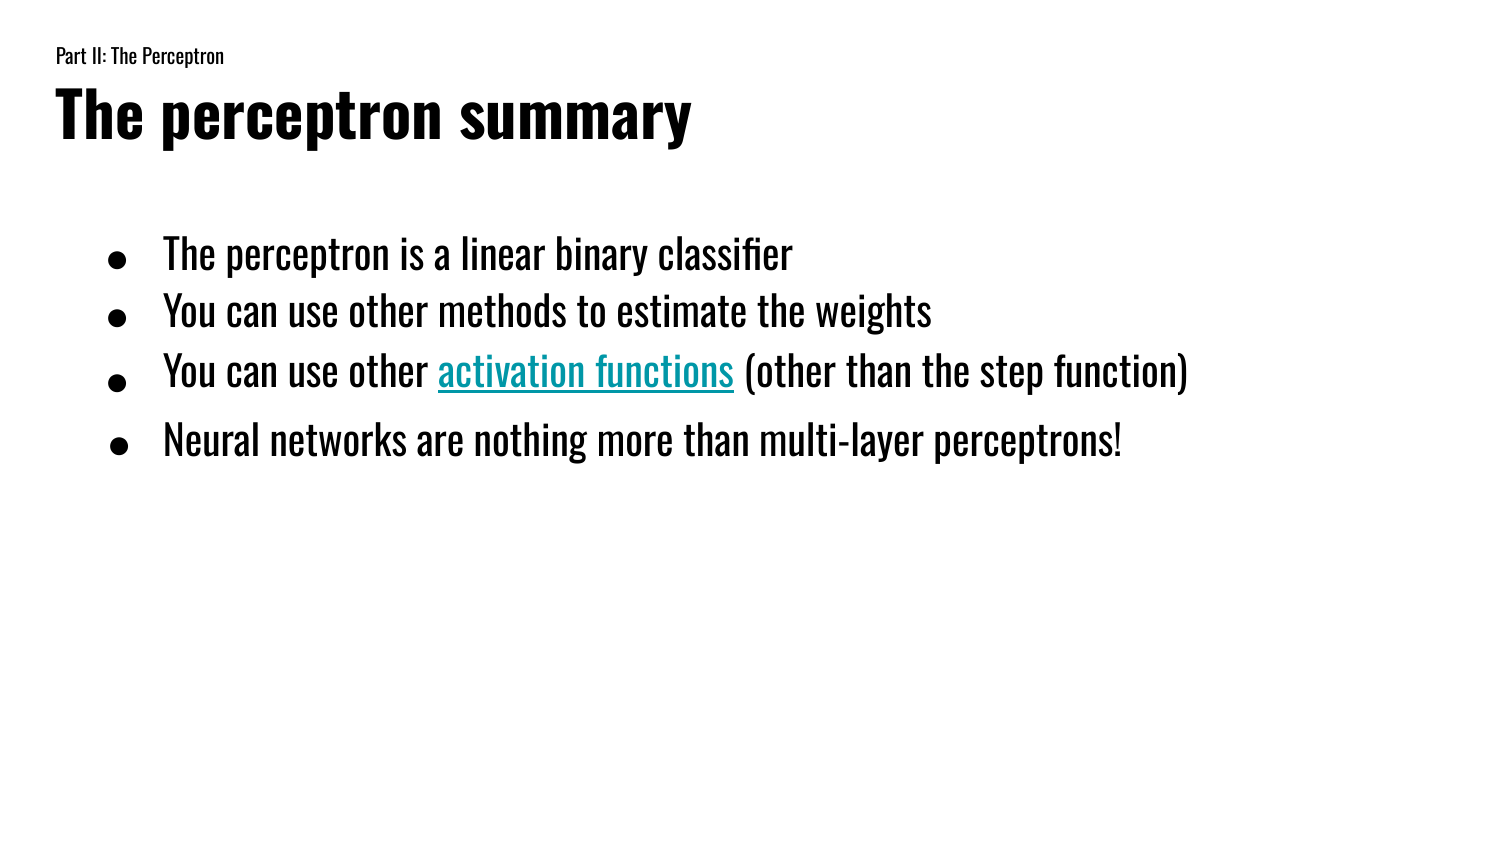

Part II: The Perceptron
The perceptron summary
The perceptron is a linear binary classifier
You can use other methods to estimate the weights
You can use other activation functions (other than the step function)
Neural networks are nothing more than multi-layer perceptrons!